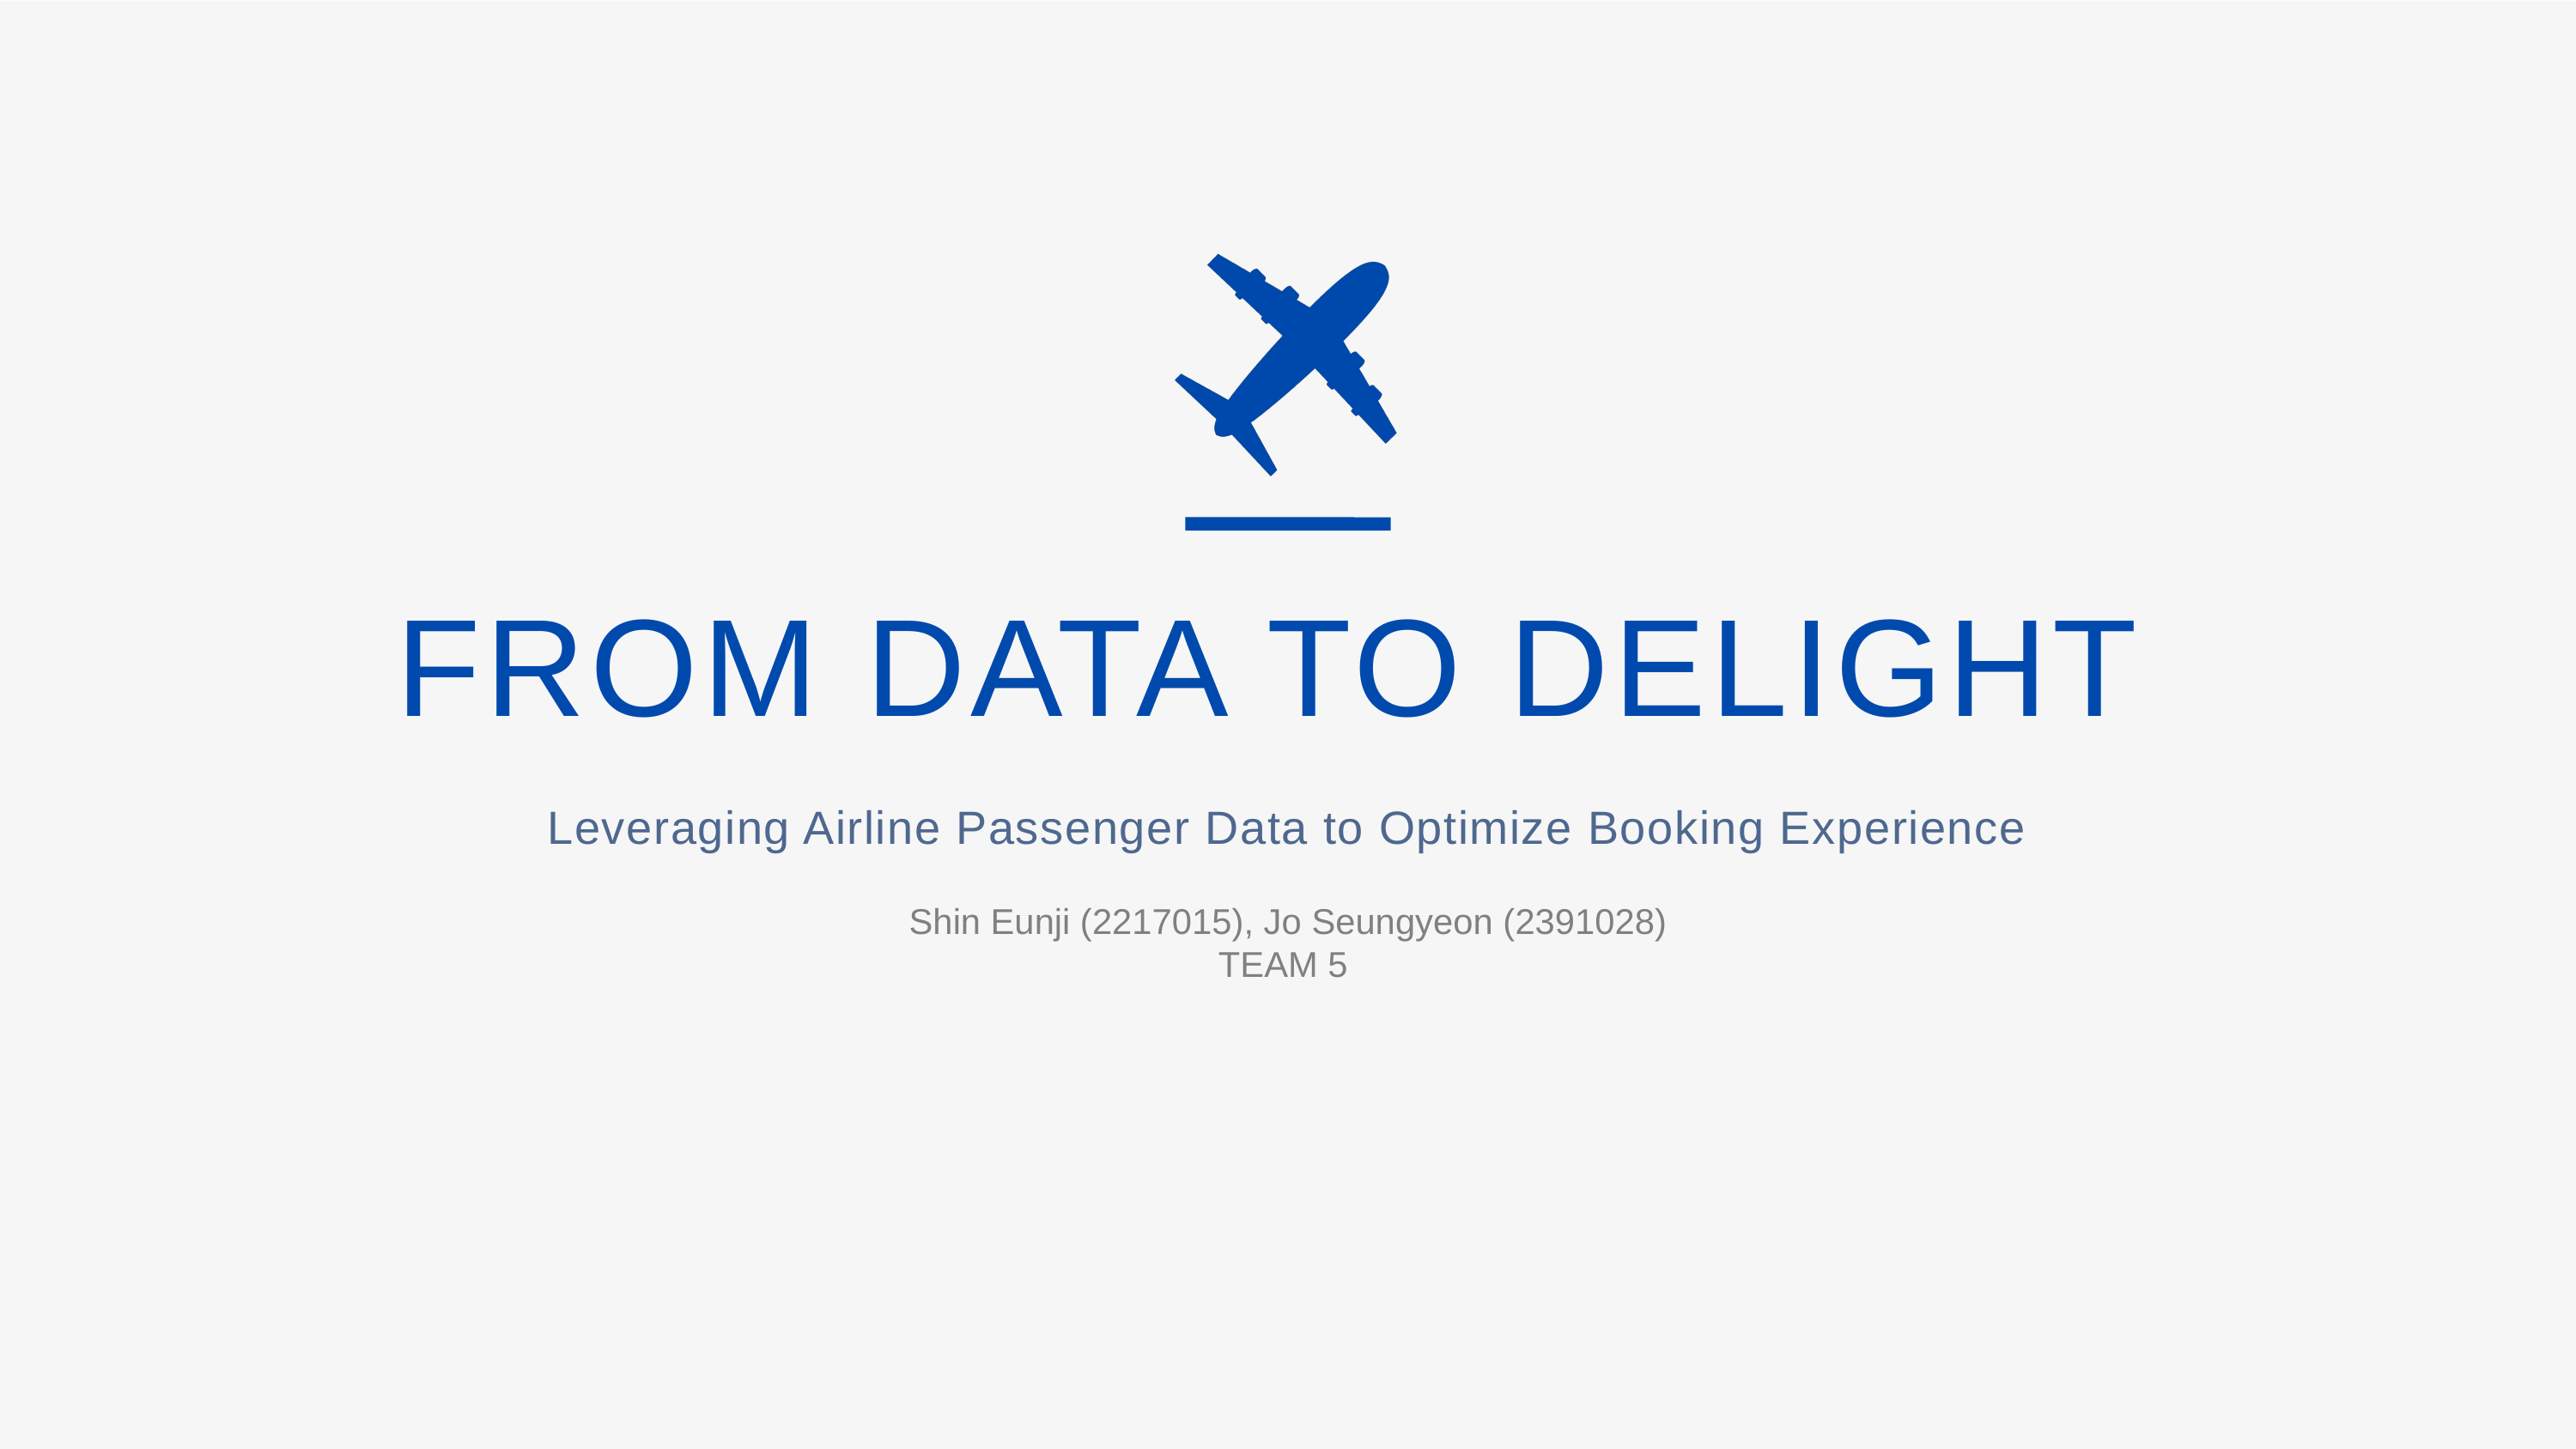

FROM DATA TO DELIGHT
Leveraging Airline Passenger Data to Optimize Booking Experience

Shin Eunji (2217015), Jo Seungyeon (2391028)
TEAM 5